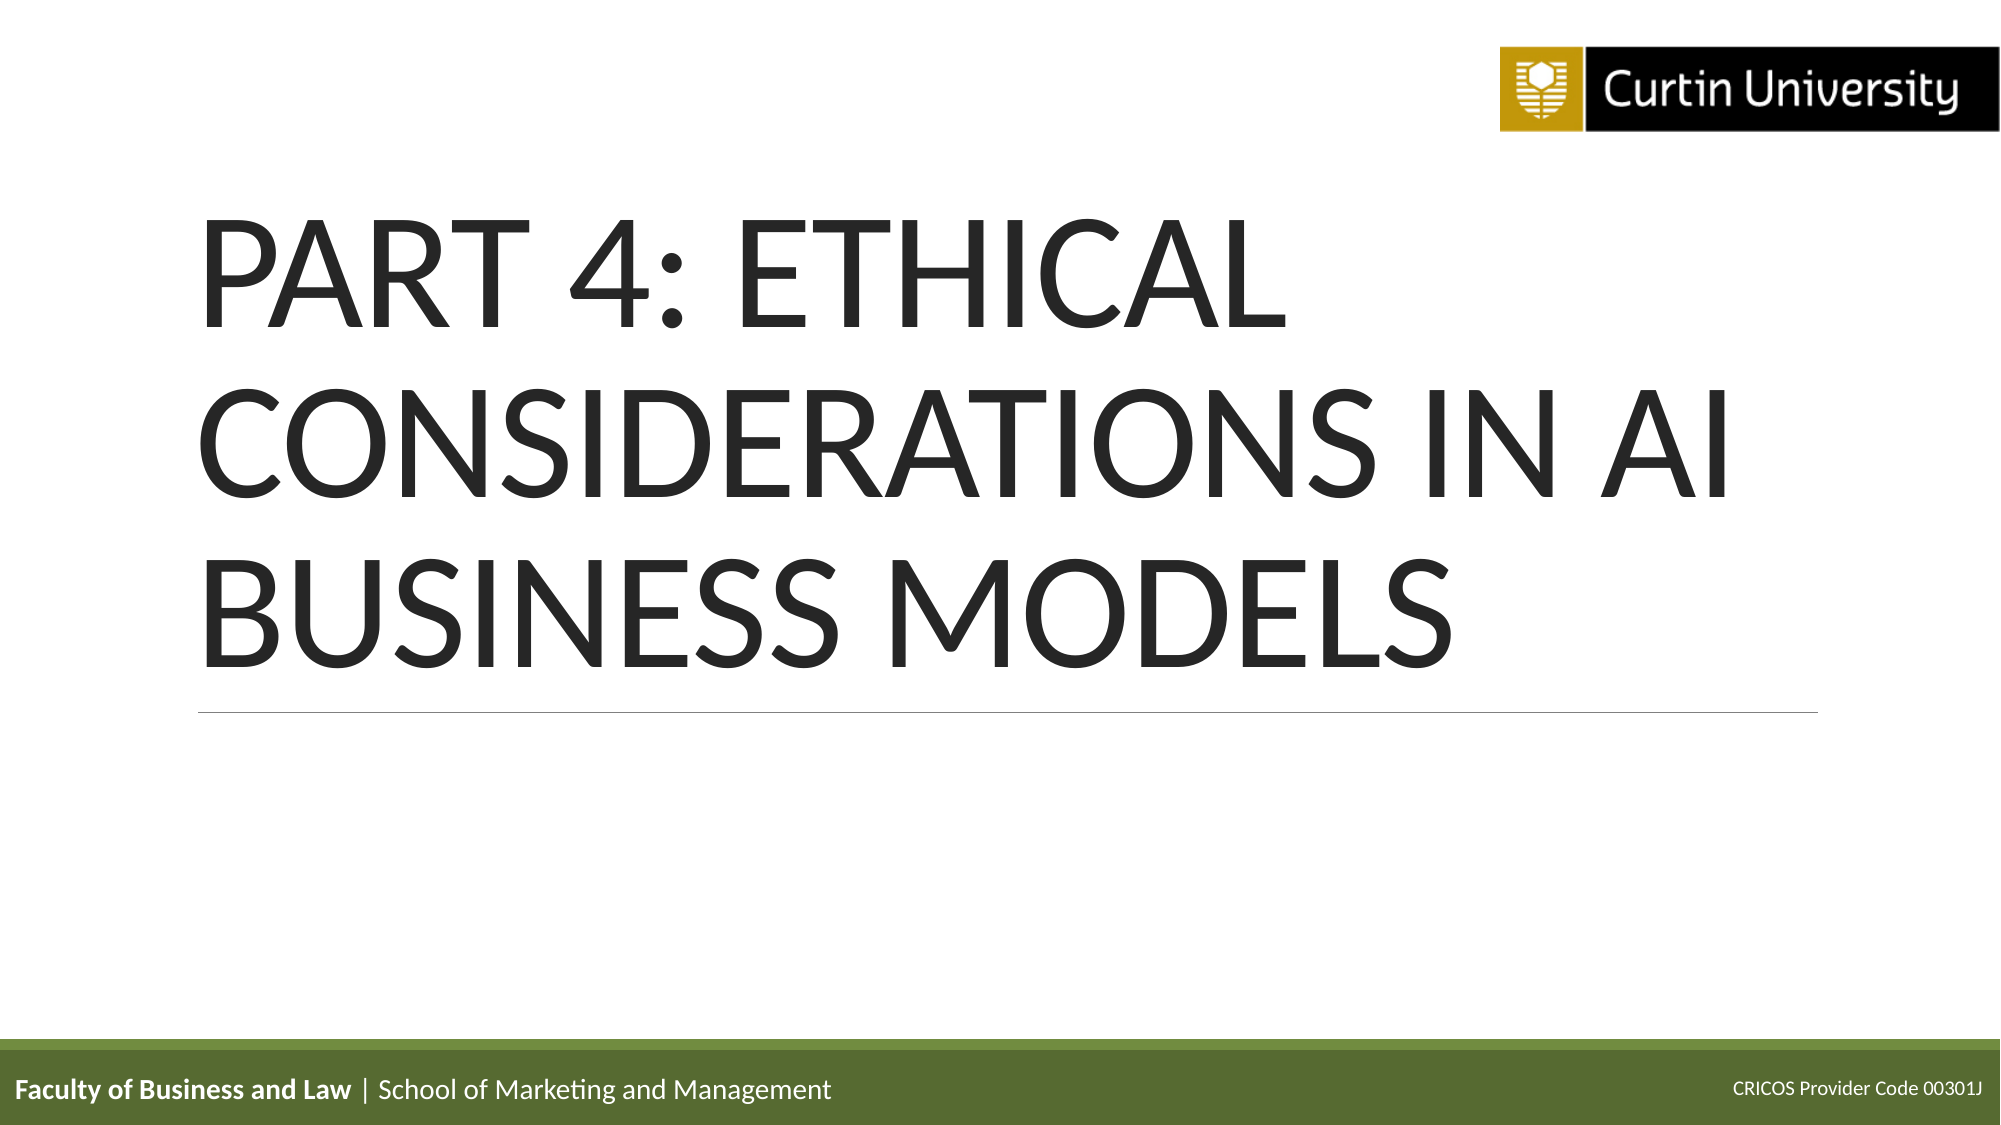

# PART 4: ETHICAL CONSIDERATIONS IN AI BUSINESS MODELS

Faculty of Business and Law | School of Marketing and Management